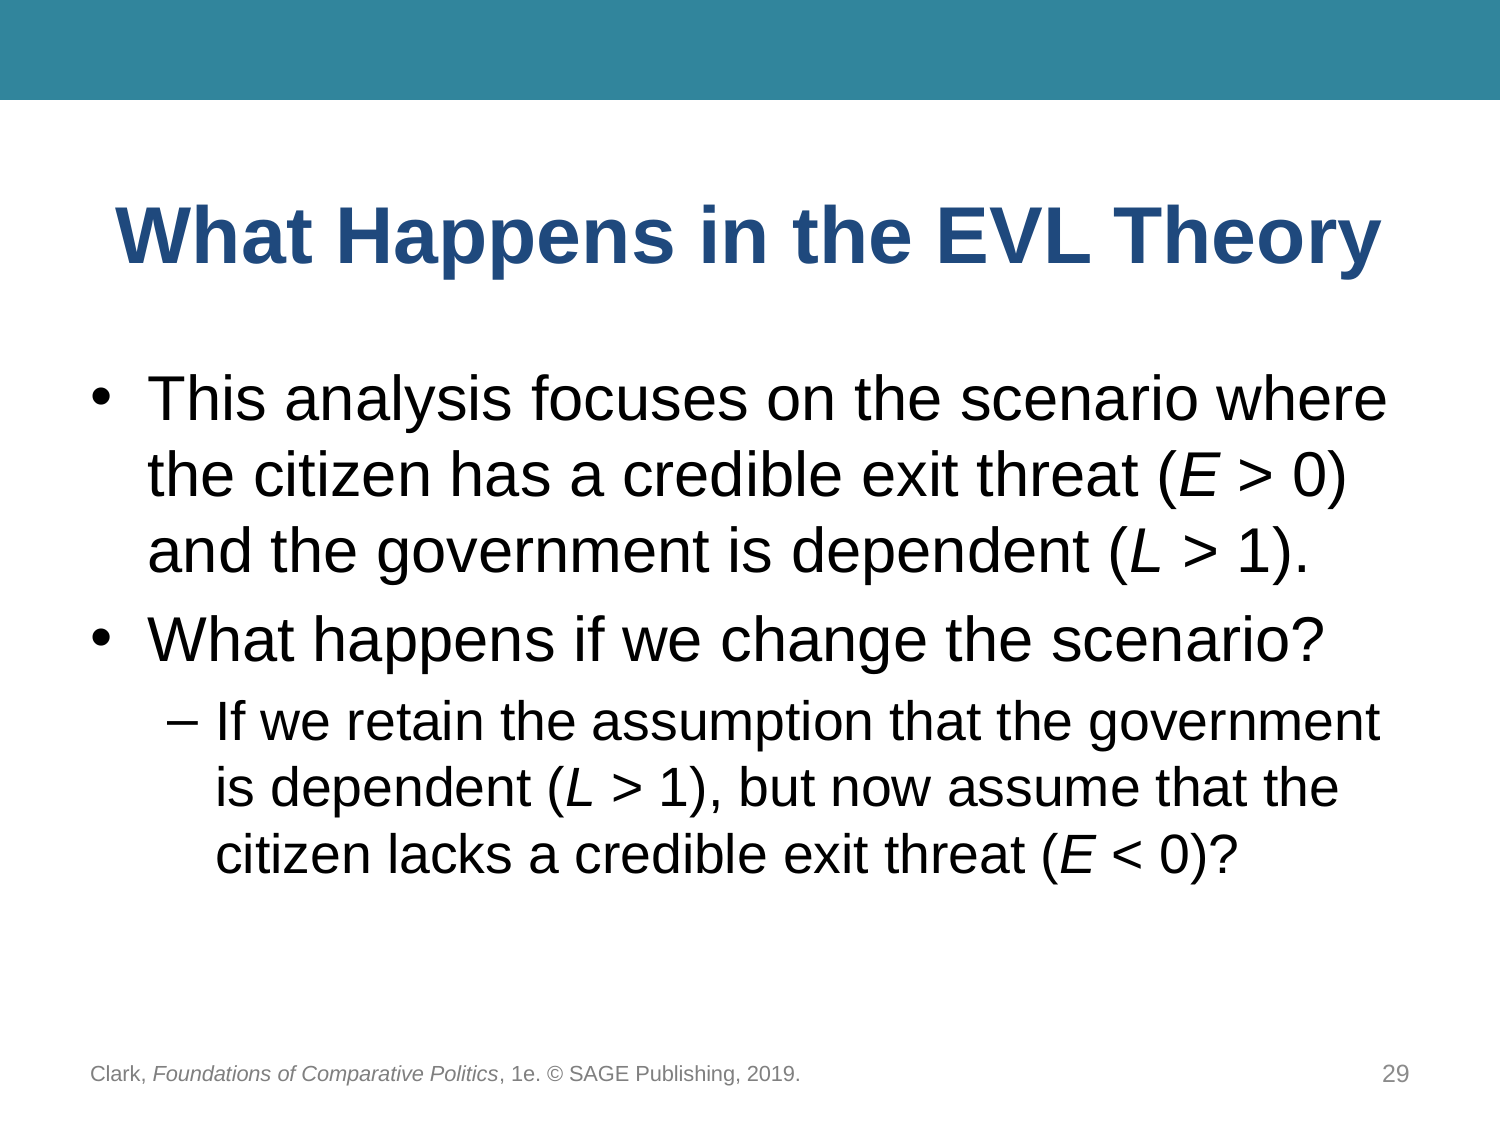

# What Happens in the EVL Theory
This analysis focuses on the scenario where the citizen has a credible exit threat (E > 0) and the government is dependent (L > 1).
What happens if we change the scenario?
If we retain the assumption that the government is dependent (L > 1), but now assume that the citizen lacks a credible exit threat (E < 0)?
Clark, Foundations of Comparative Politics, 1e. © SAGE Publishing, 2019.
29